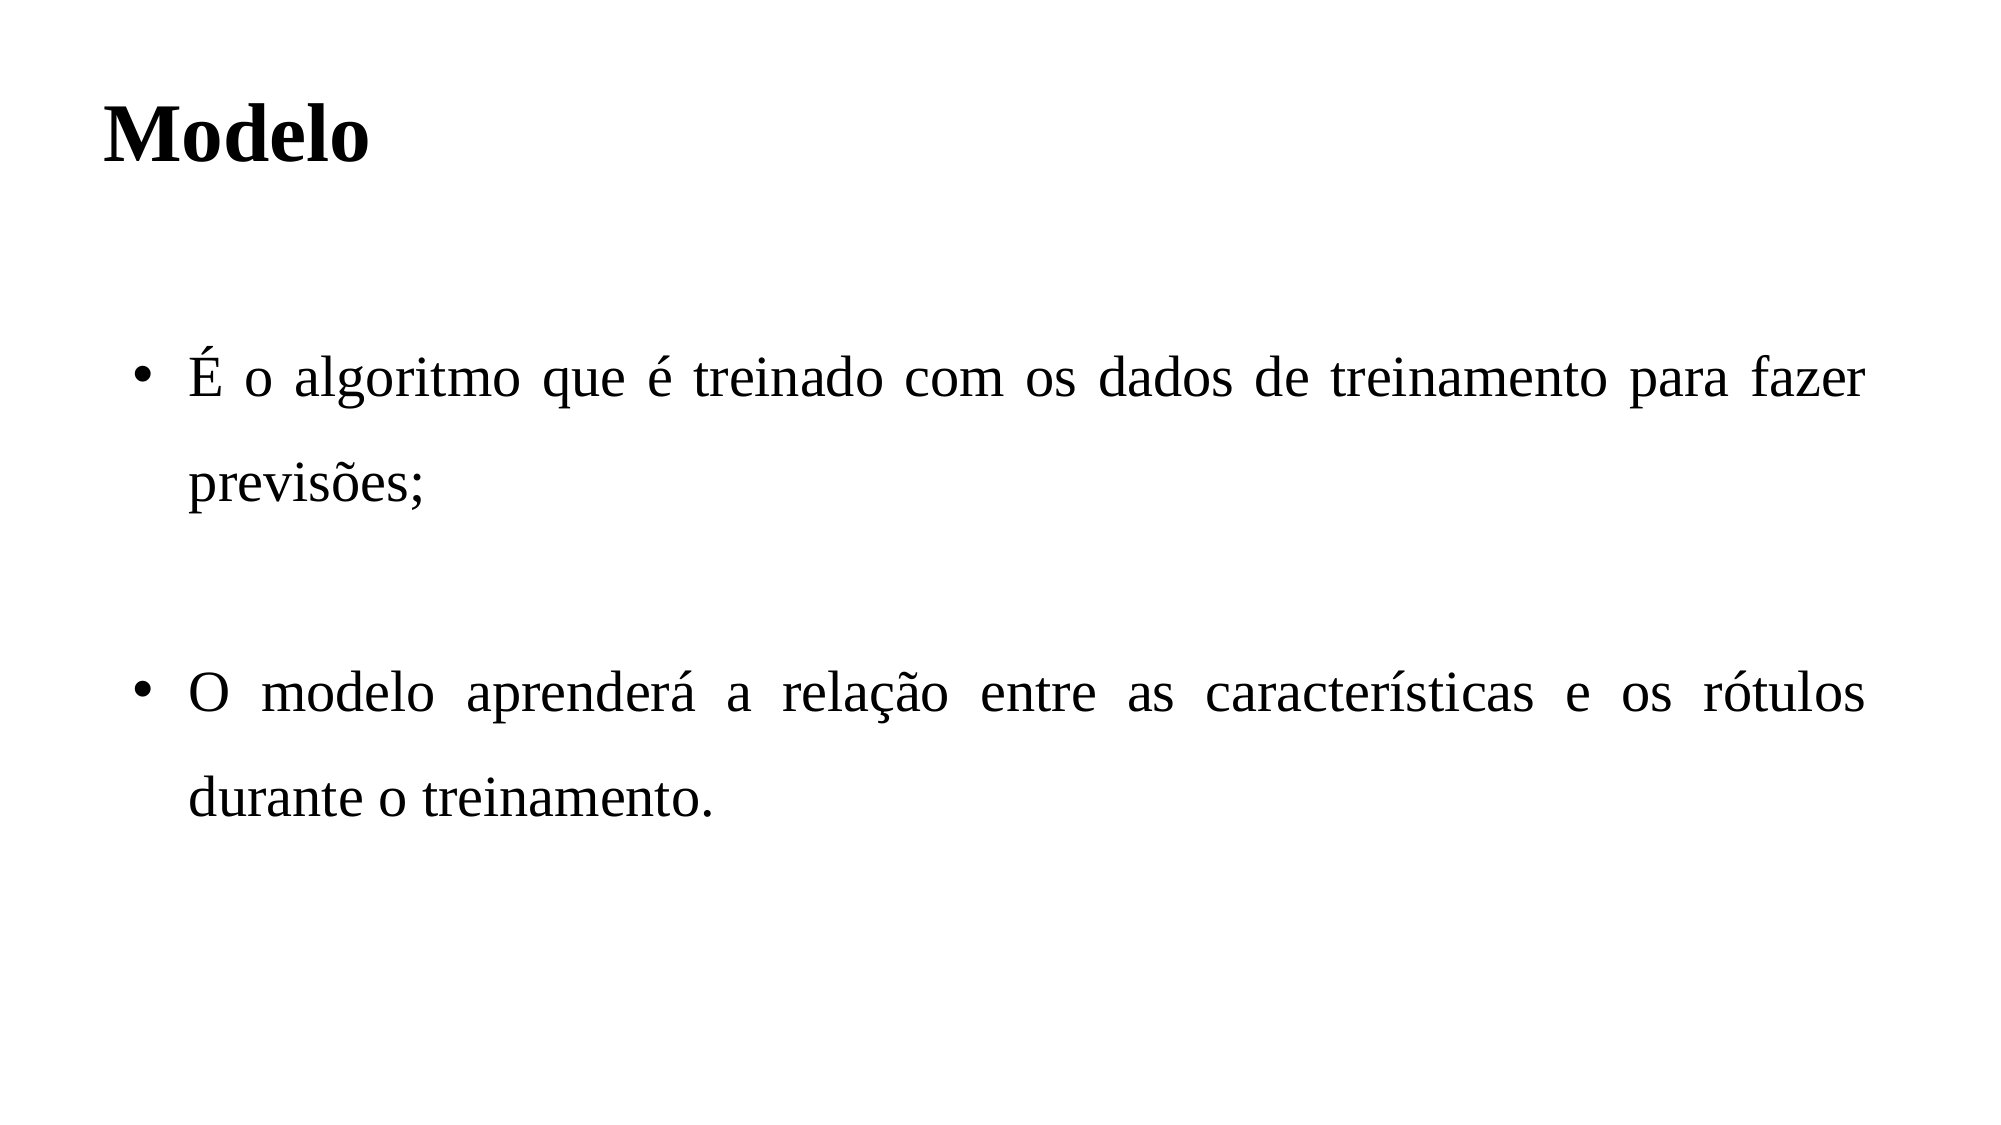

Modelo
É o algoritmo que é treinado com os dados de treinamento para fazer previsões;

O modelo aprenderá a relação entre as características e os rótulos durante o treinamento.